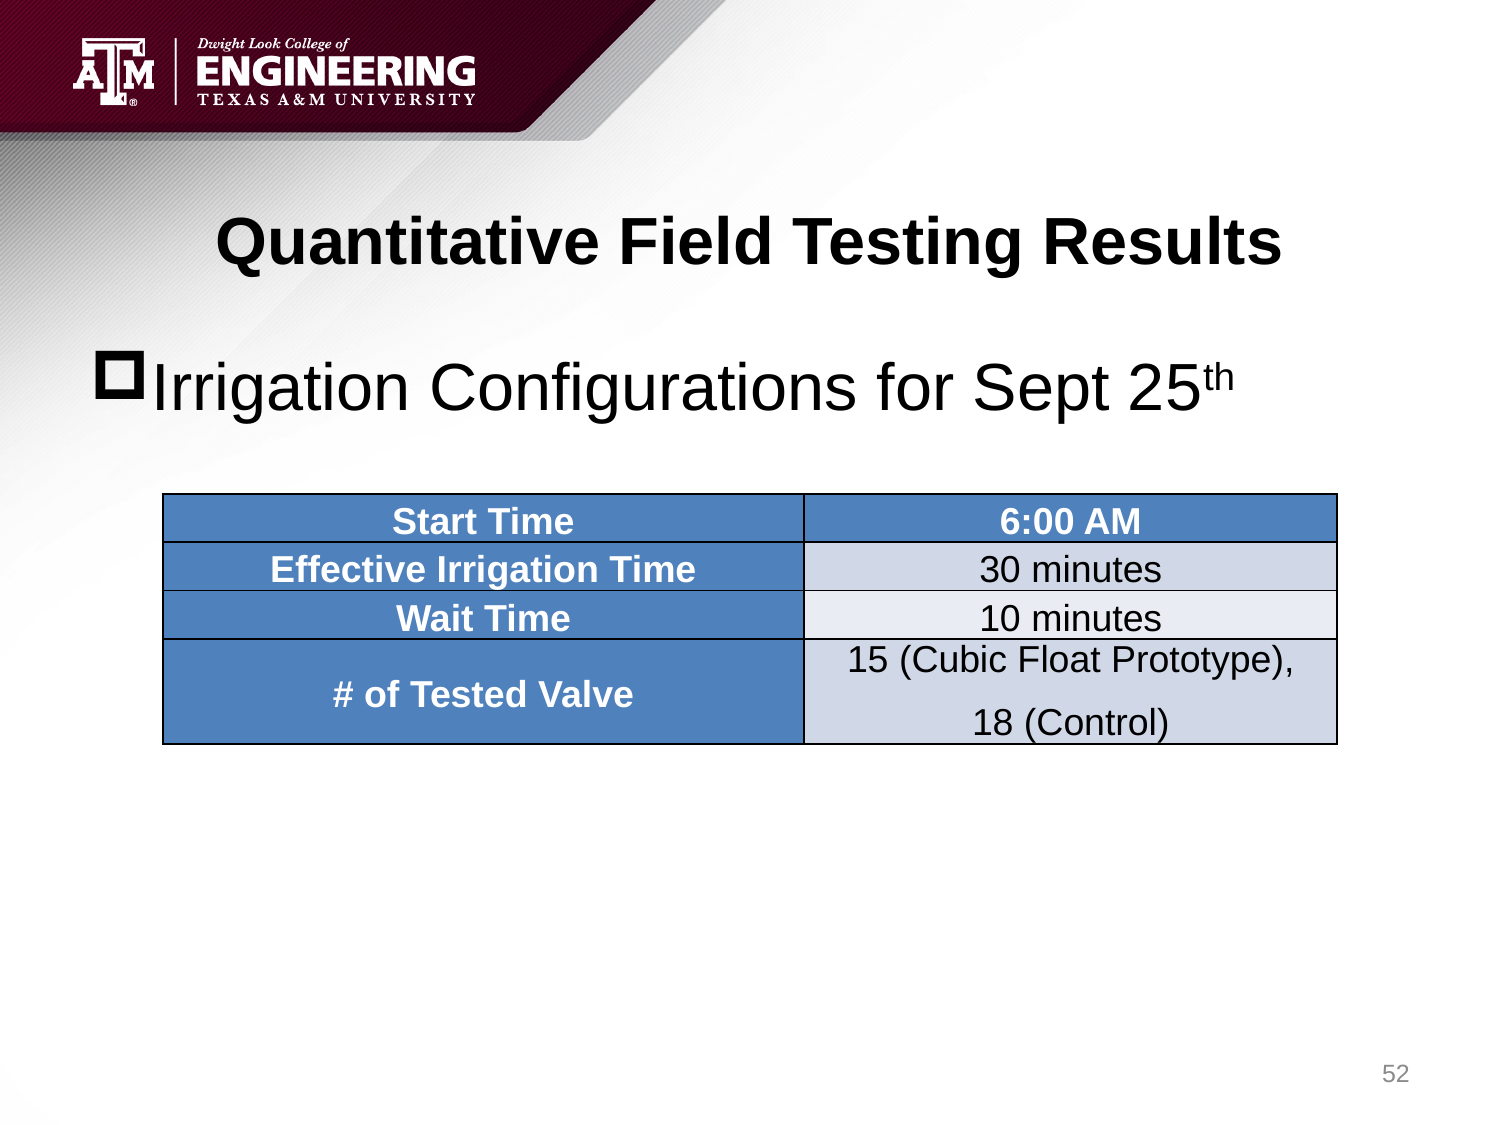

# Quantitative Field Testing Results
Irrigation Configurations for Sept 25th

| Start Time | 6:00 AM |
| --- | --- |
| Effective Irrigation Time | 30 minutes |
| Wait Time | 10 minutes |
| # of Tested Valve | 15 (Cubic Float Prototype), 18 (Control) |
52